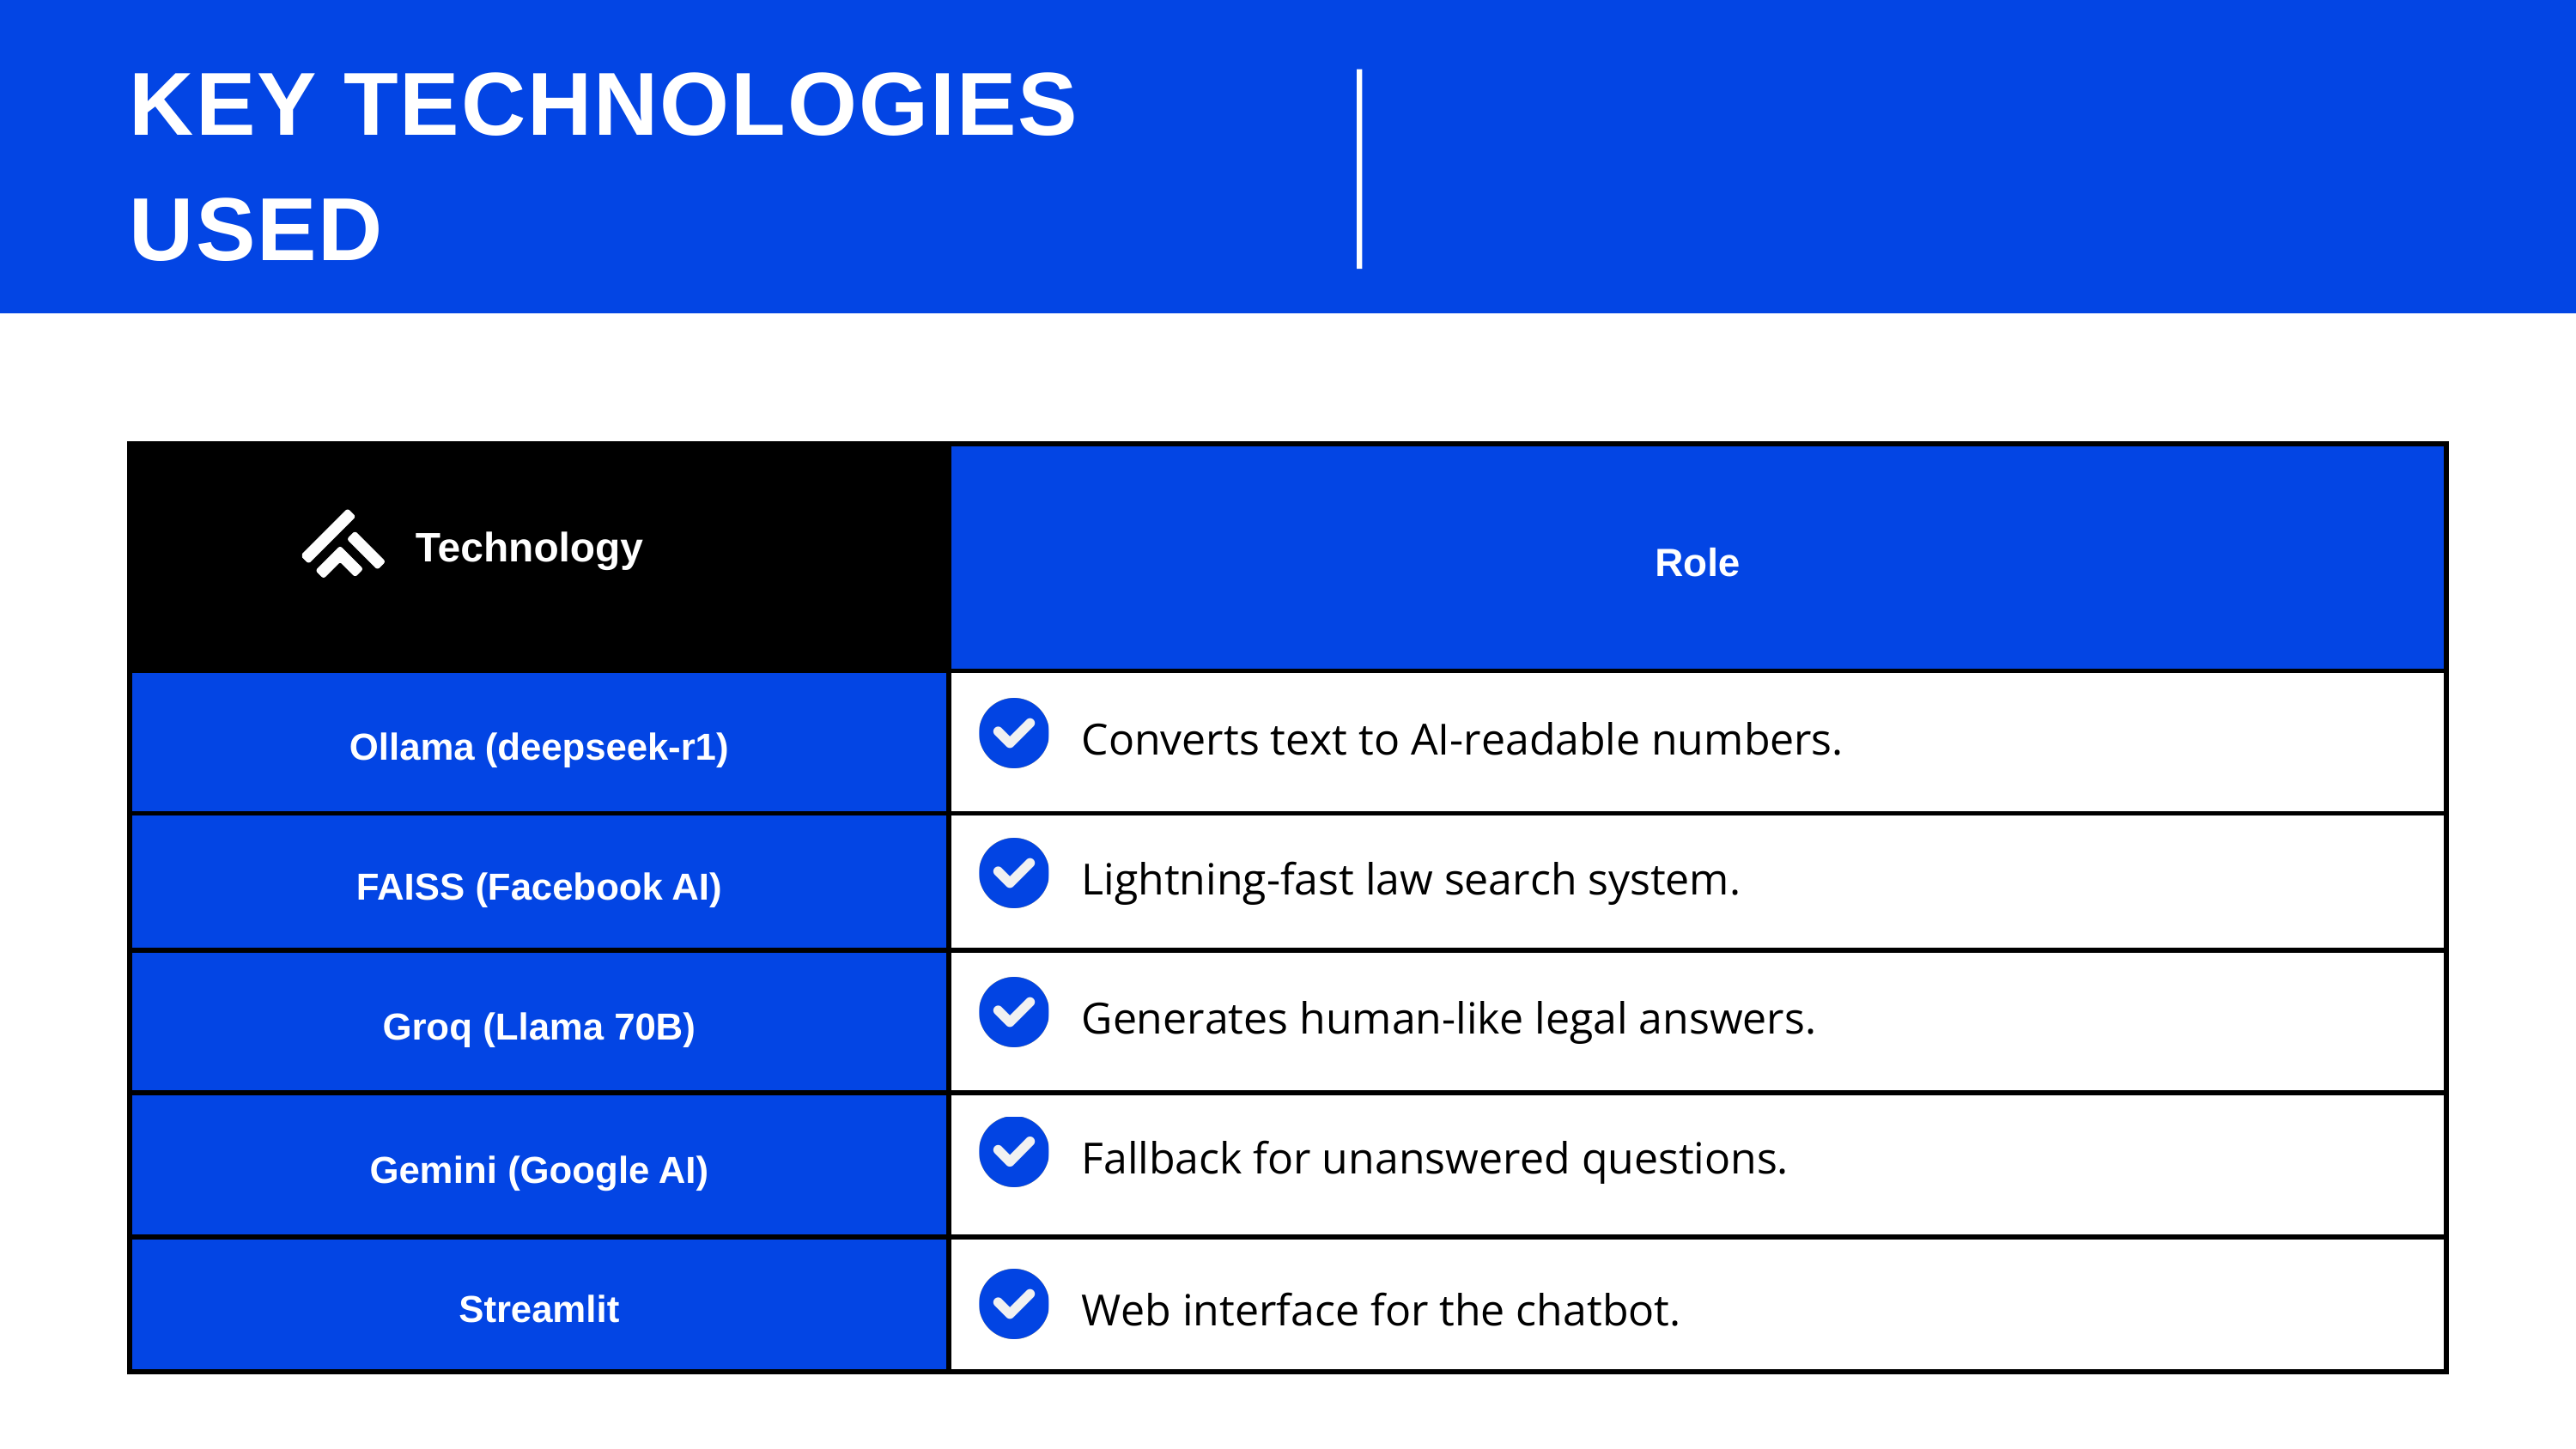

KEY TECHNOLOGIES USED

|  | Role |
| --- | --- |
| Ollama (deepseek-r1) |  |
| FAISS (Facebook AI) |  |
| Groq (Llama 70B) |  |
| Gemini (Google AI) |  |
| Streamlit |  |

Technology
Converts text to AI-readable numbers.

Lightning-fast law search system.

Generates human-like legal answers.

Fallback for unanswered questions.

Web interface for the chatbot.